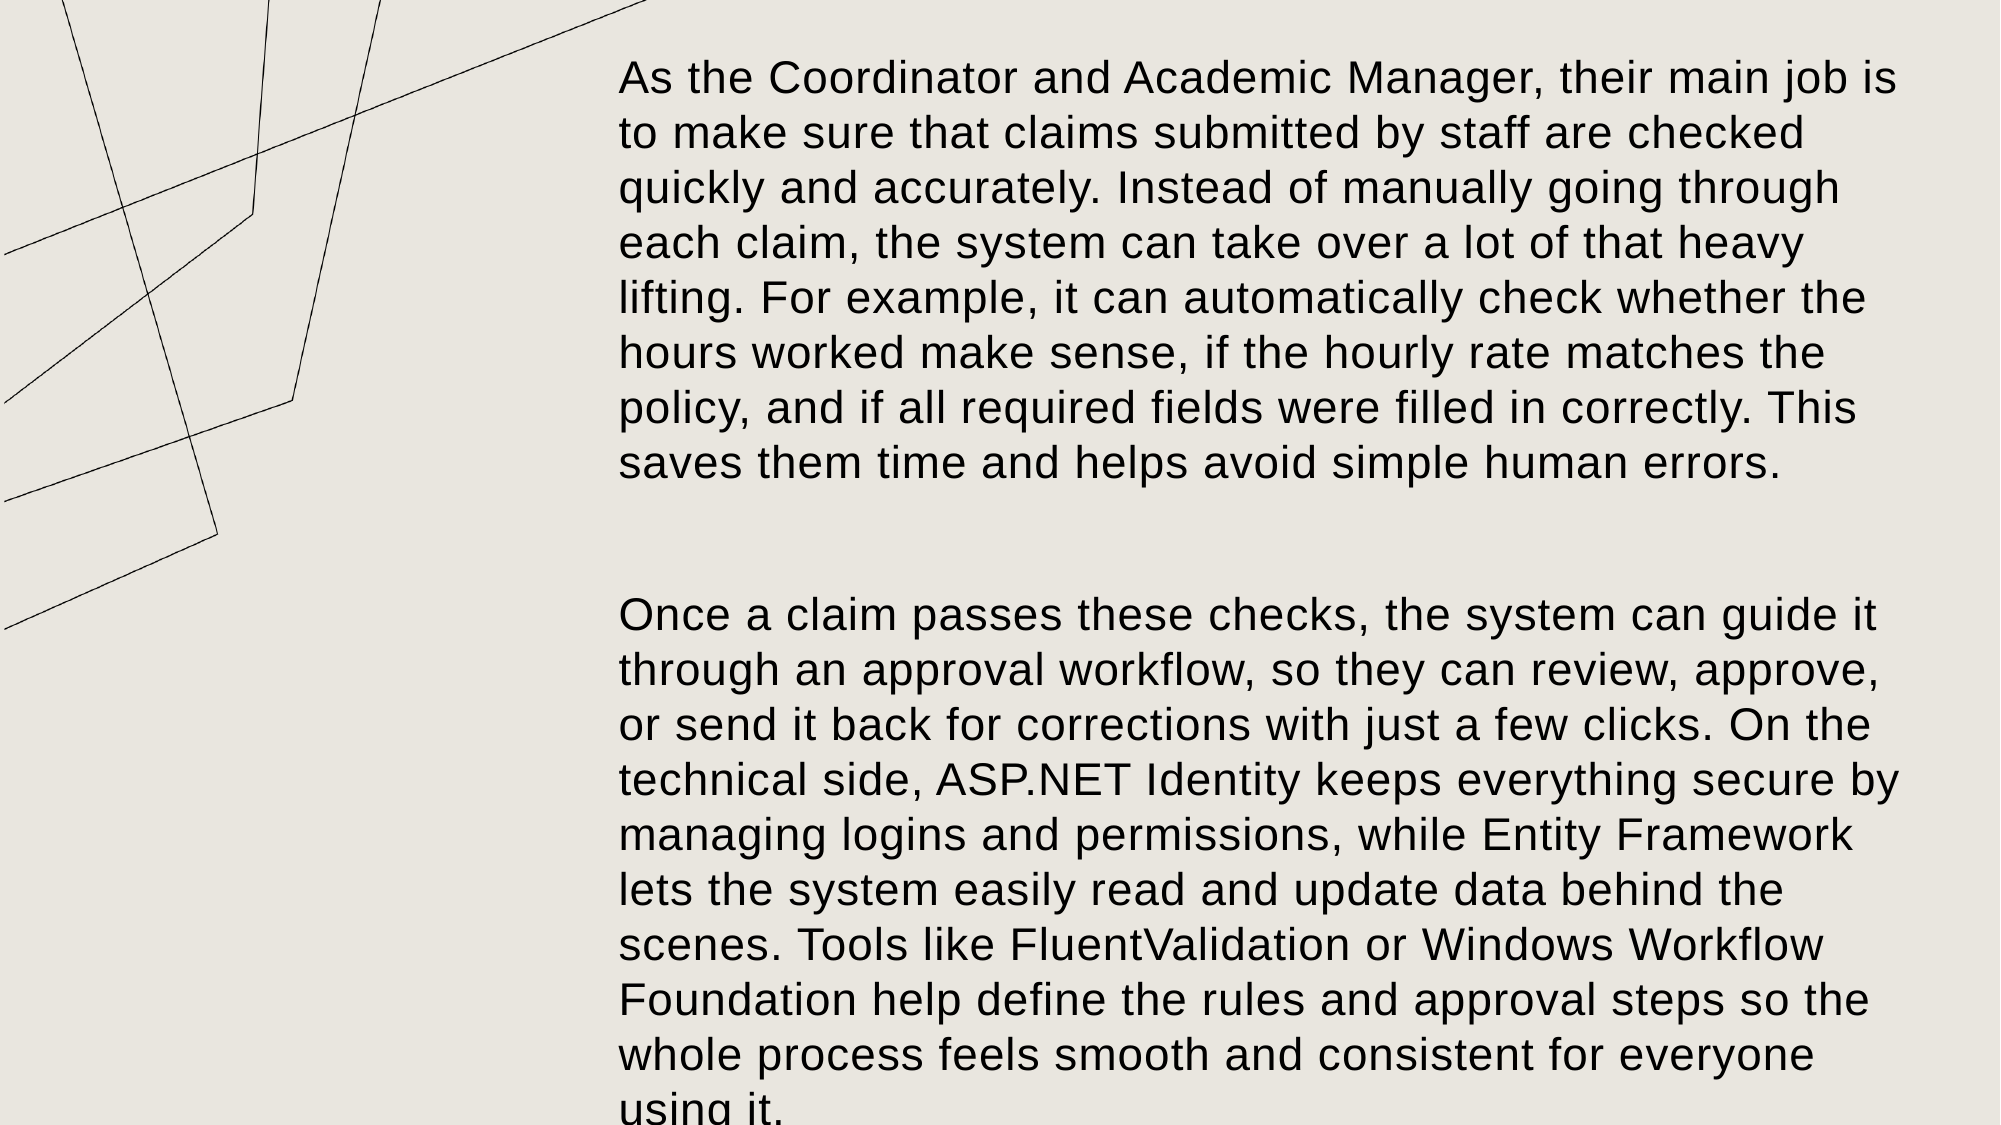

As the Coordinator and Academic Manager, their main job is to make sure that claims submitted by staff are checked quickly and accurately. Instead of manually going through each claim, the system can take over a lot of that heavy lifting. For example, it can automatically check whether the hours worked make sense, if the hourly rate matches the policy, and if all required fields were filled in correctly. This saves them time and helps avoid simple human errors.

Once a claim passes these checks, the system can guide it through an approval workflow, so they can review, approve, or send it back for corrections with just a few clicks. On the technical side, ASP.NET Identity keeps everything secure by managing logins and permissions, while Entity Framework lets the system easily read and update data behind the scenes. Tools like FluentValidation or Windows Workflow Foundation help define the rules and approval steps so the whole process feels smooth and consistent for everyone using it.